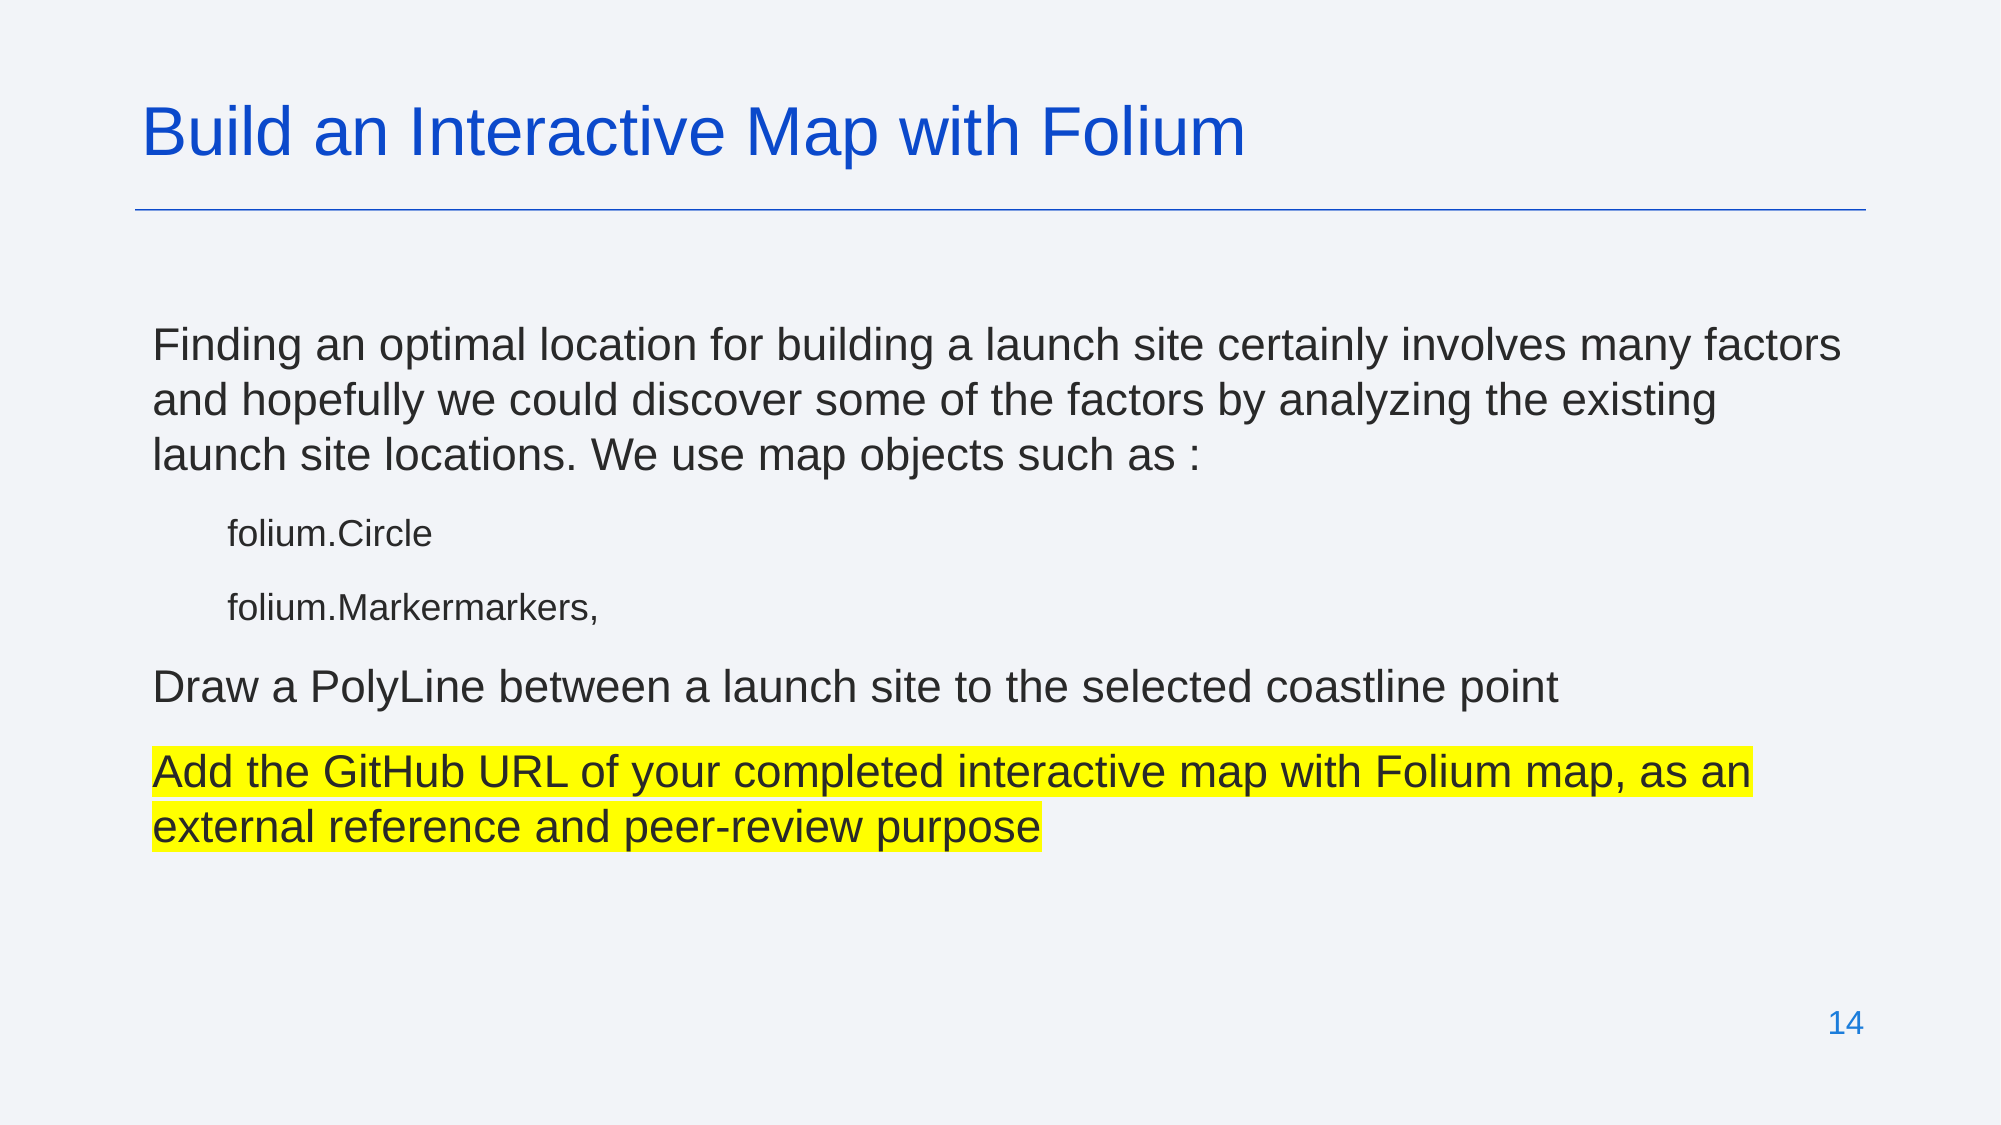

Build an Interactive Map with Folium
Finding an optimal location for building a launch site certainly involves many factors and hopefully we could discover some of the factors by analyzing the existing launch site locations. We use map objects such as :
folium.Circle
folium.Markermarkers,
Draw a PolyLine between a launch site to the selected coastline point
Add the GitHub URL of your completed interactive map with Folium map, as an external reference and peer-review purpose

14